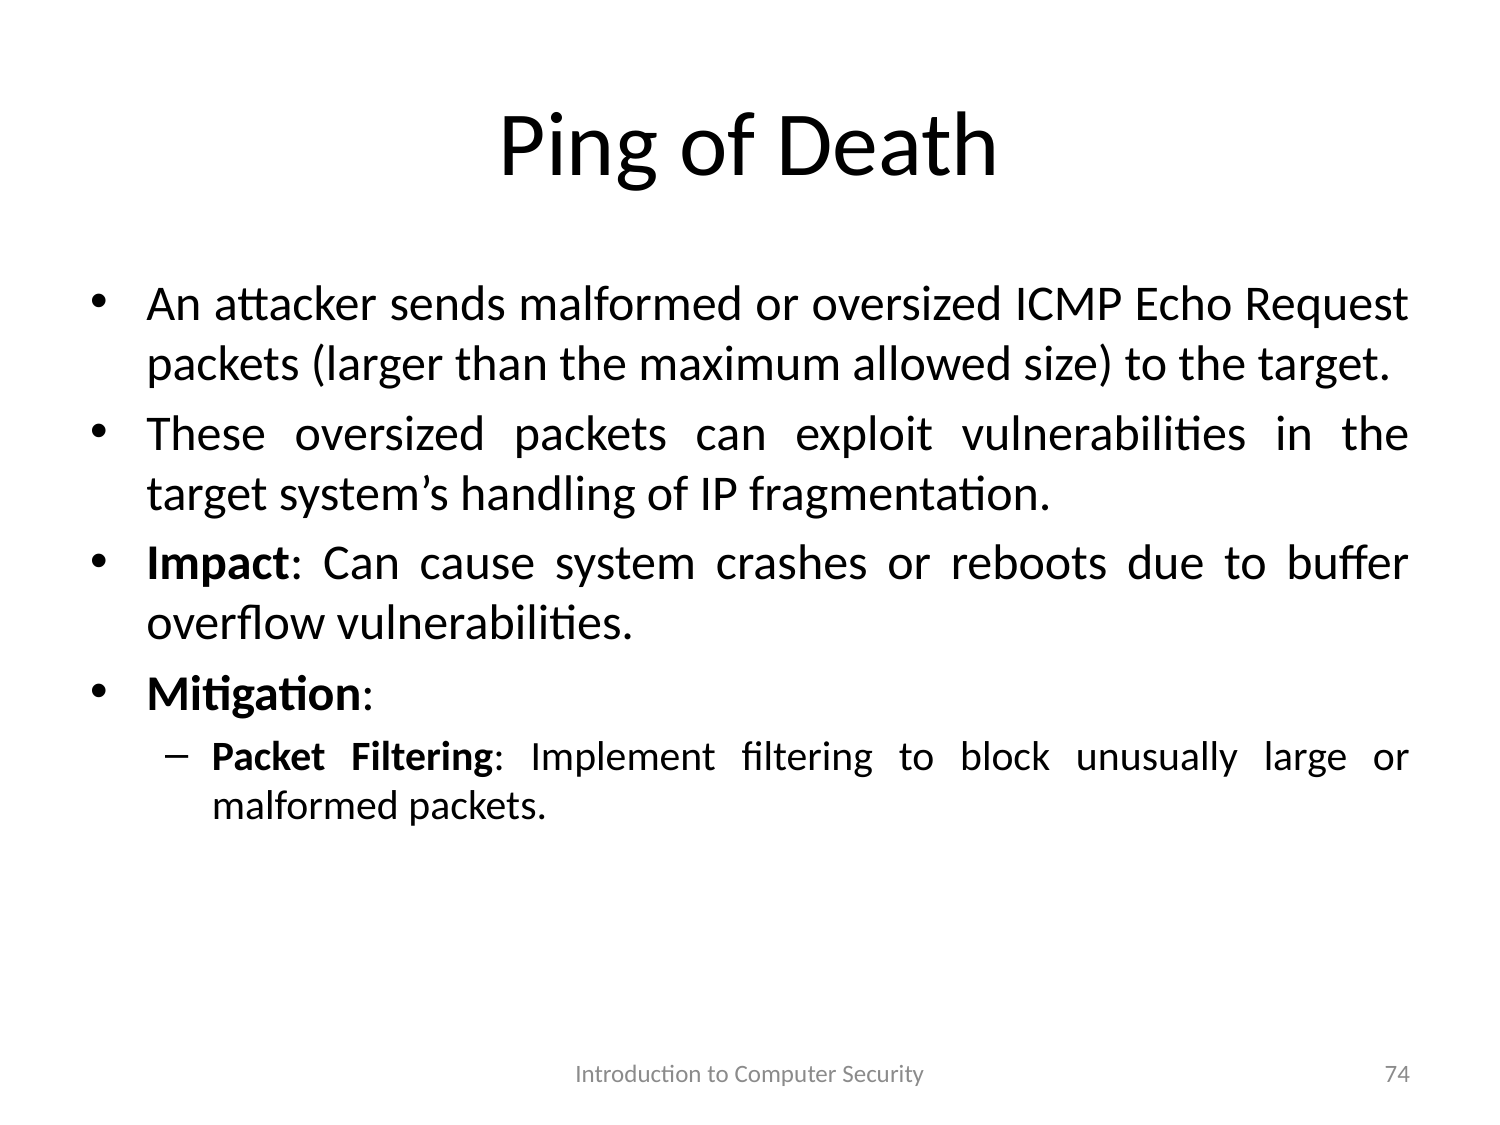

# Ping of Death
An attacker sends malformed or oversized ICMP Echo Request packets (larger than the maximum allowed size) to the target.
These oversized packets can exploit vulnerabilities in the target system’s handling of IP fragmentation.
Impact: Can cause system crashes or reboots due to buffer overflow vulnerabilities.
Mitigation:
Packet Filtering: Implement filtering to block unusually large or malformed packets.

Introduction to Computer Security
74